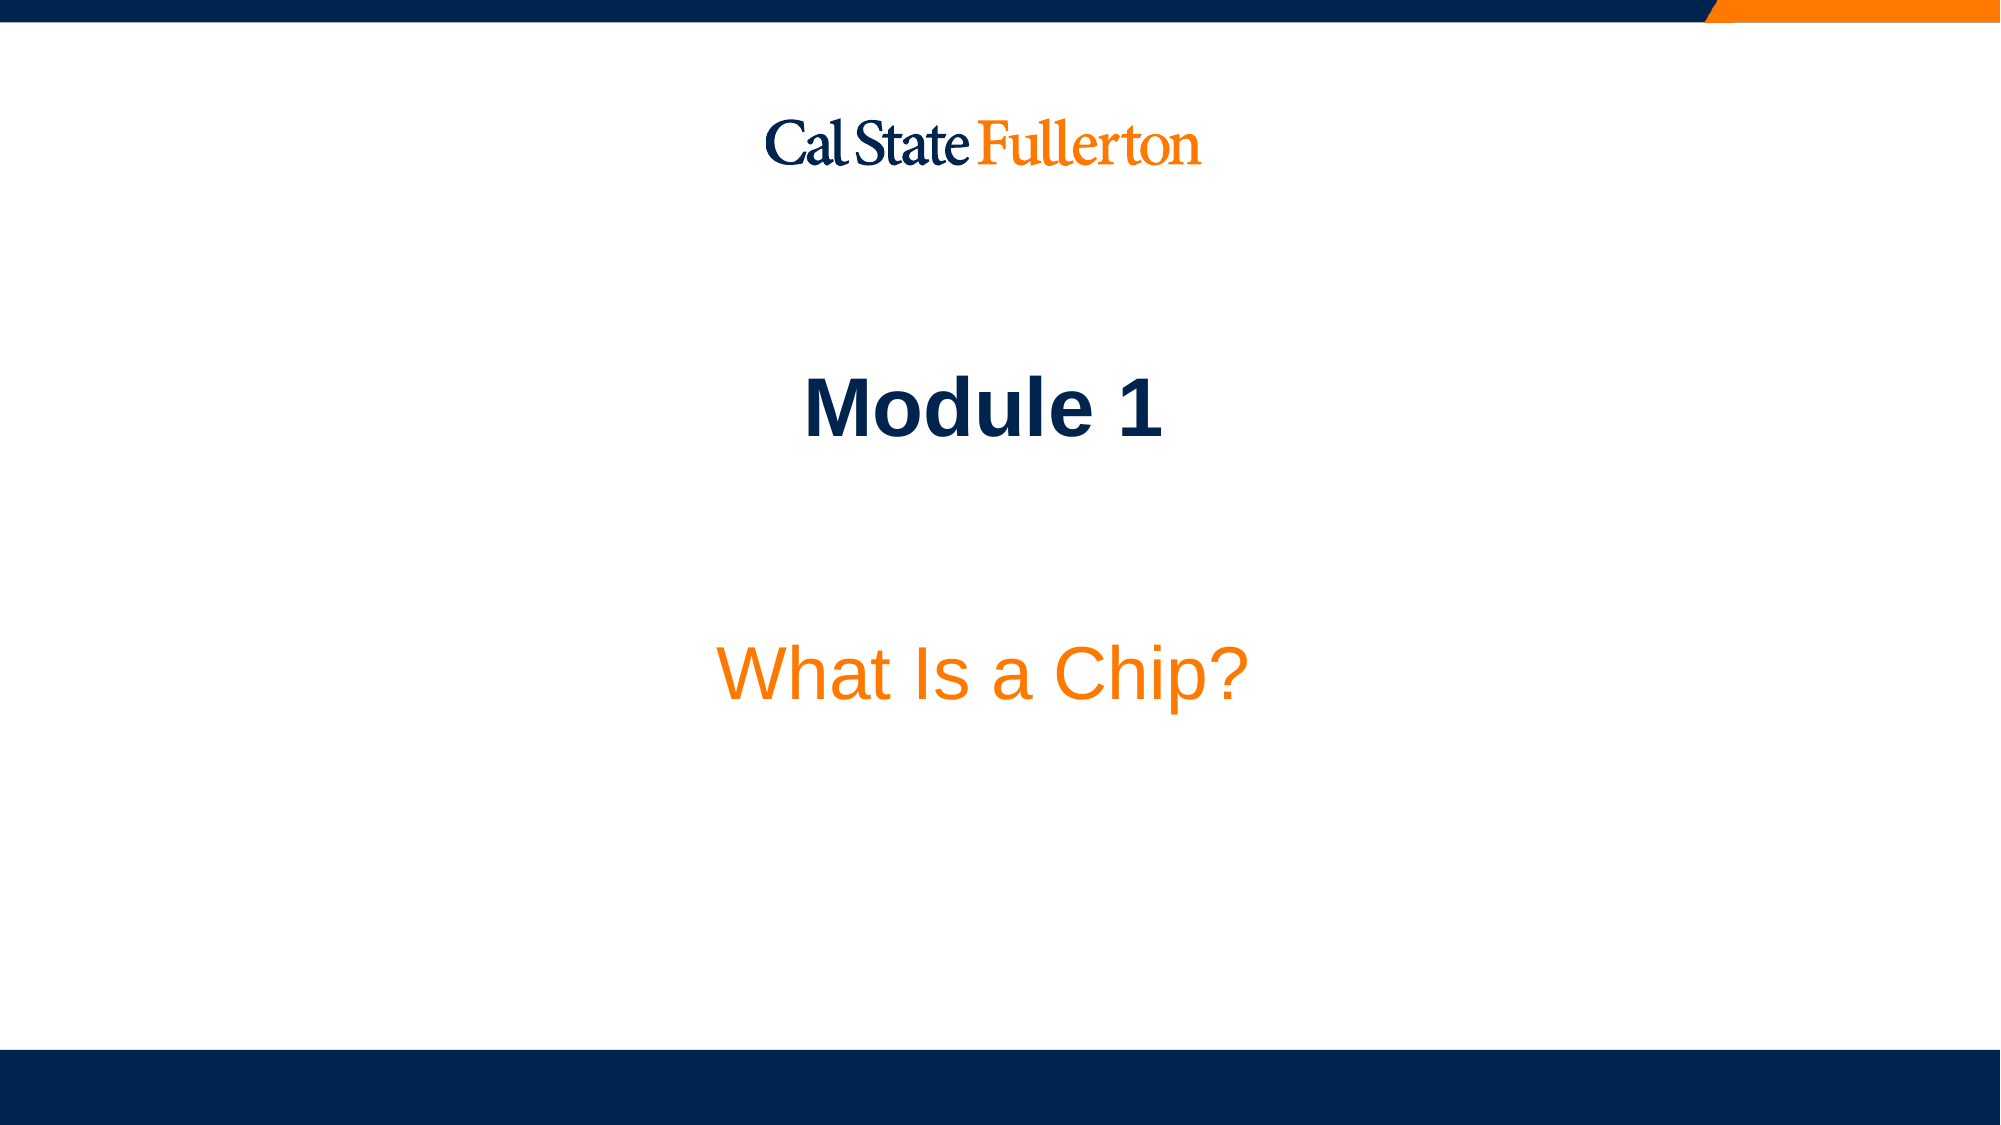

# Module 1
What Is a Chip?